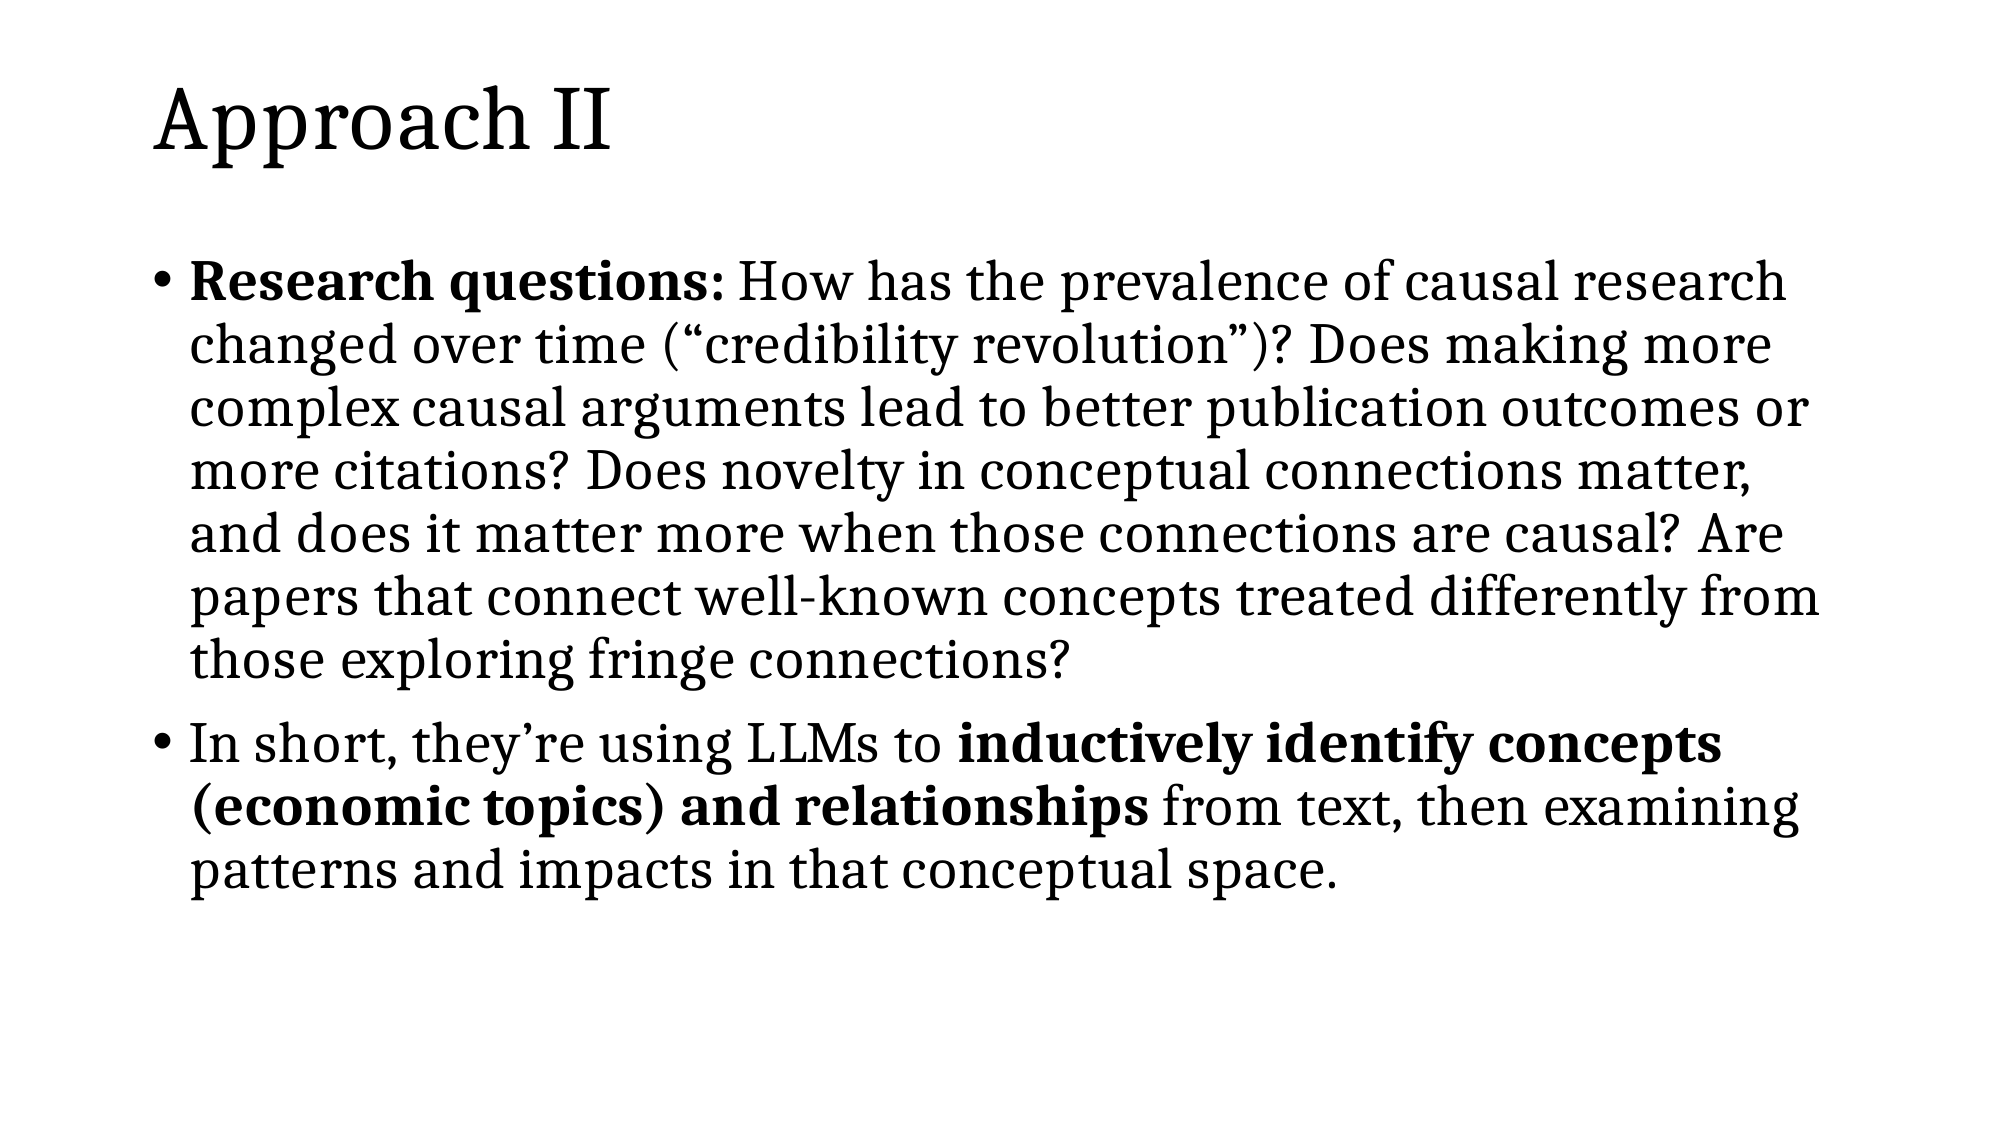

# Approach II
Research questions: How has the prevalence of causal research changed over time (“credibility revolution”)? Does making more complex causal arguments lead to better publication outcomes or more citations? Does novelty in conceptual connections matter, and does it matter more when those connections are causal? Are papers that connect well-known concepts treated differently from those exploring fringe connections?
In short, they’re using LLMs to inductively identify concepts (economic topics) and relationships from text, then examining patterns and impacts in that conceptual space.